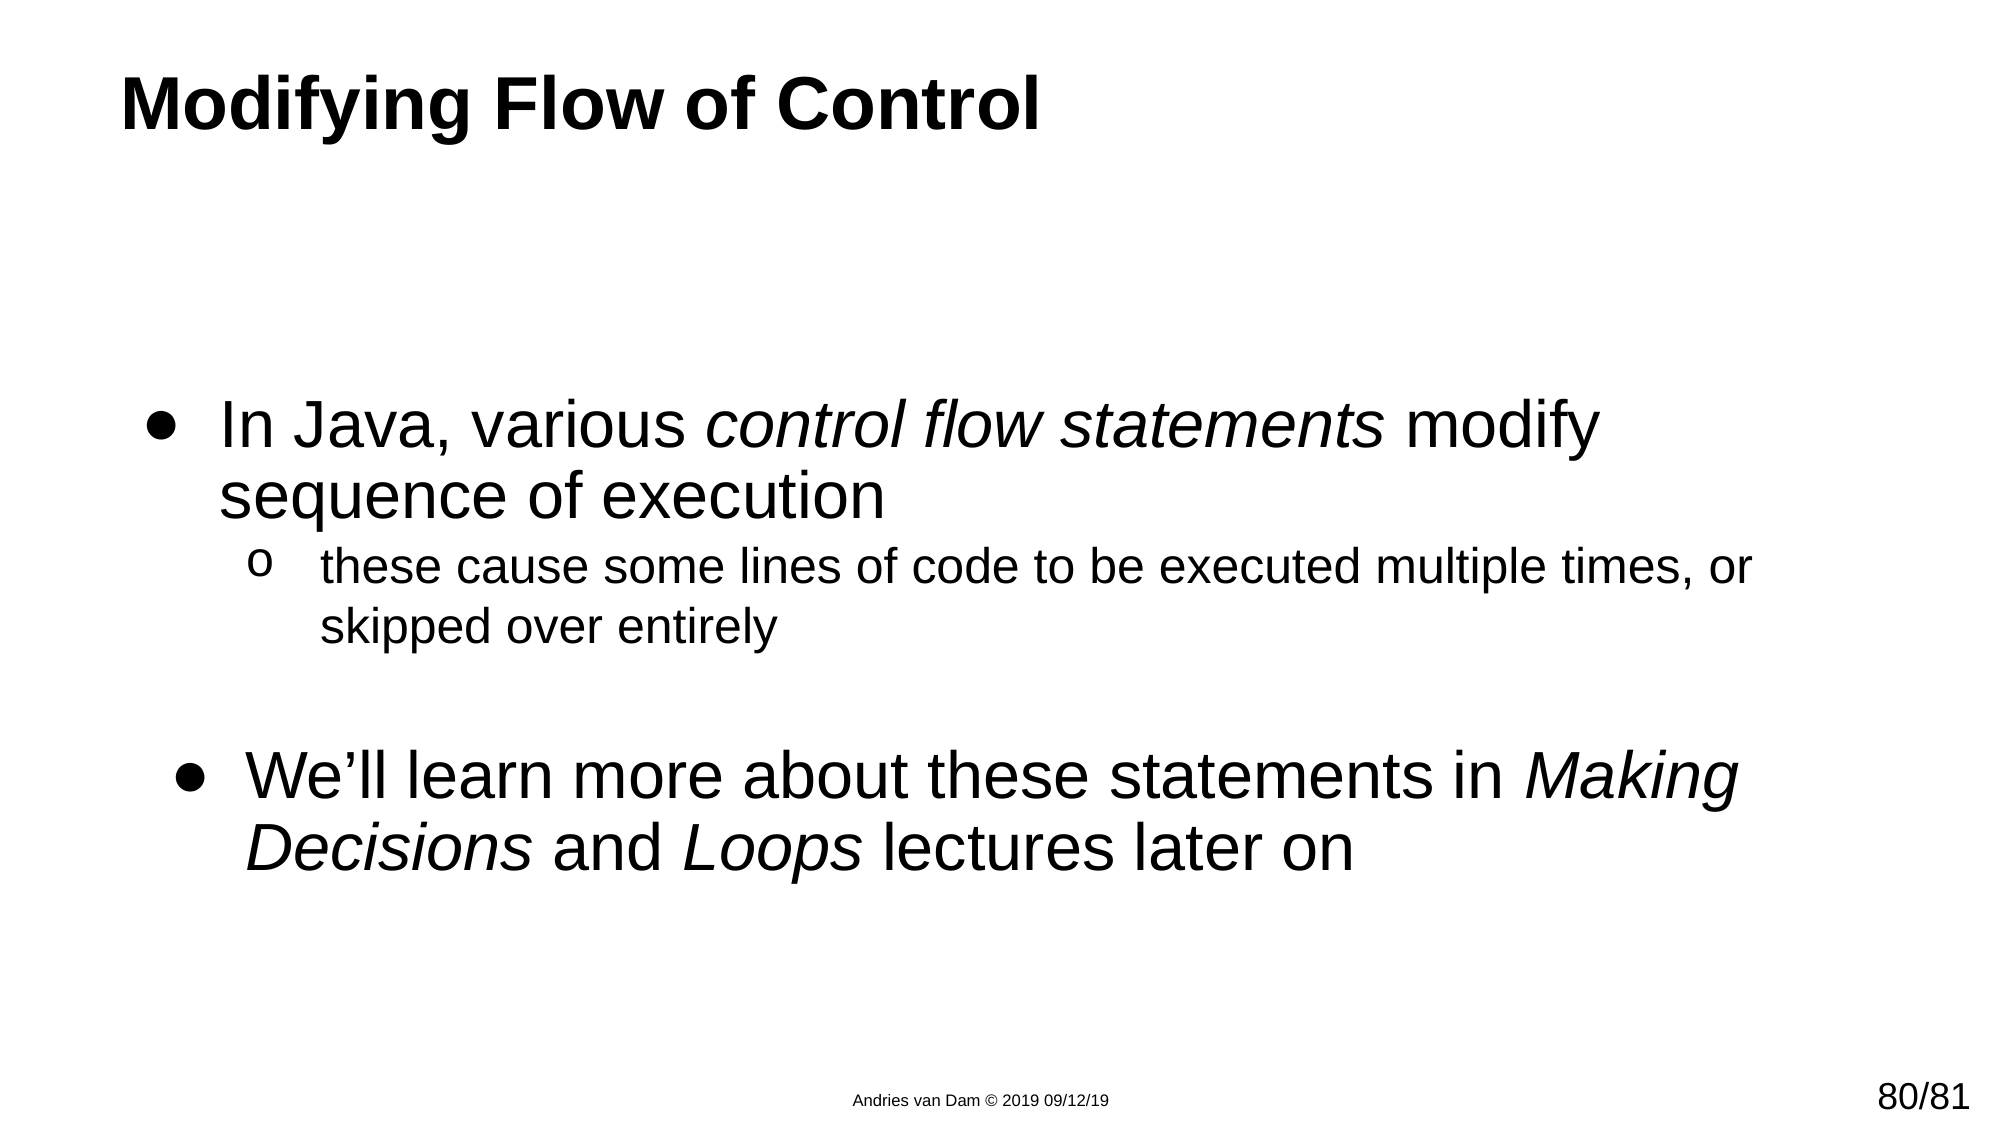

# Modifying Flow of Control

In Java, various control flow statements modify sequence of execution
these cause some lines of code to be executed multiple times, or skipped over entirely
We’ll learn more about these statements in Making Decisions and Loops lectures later on